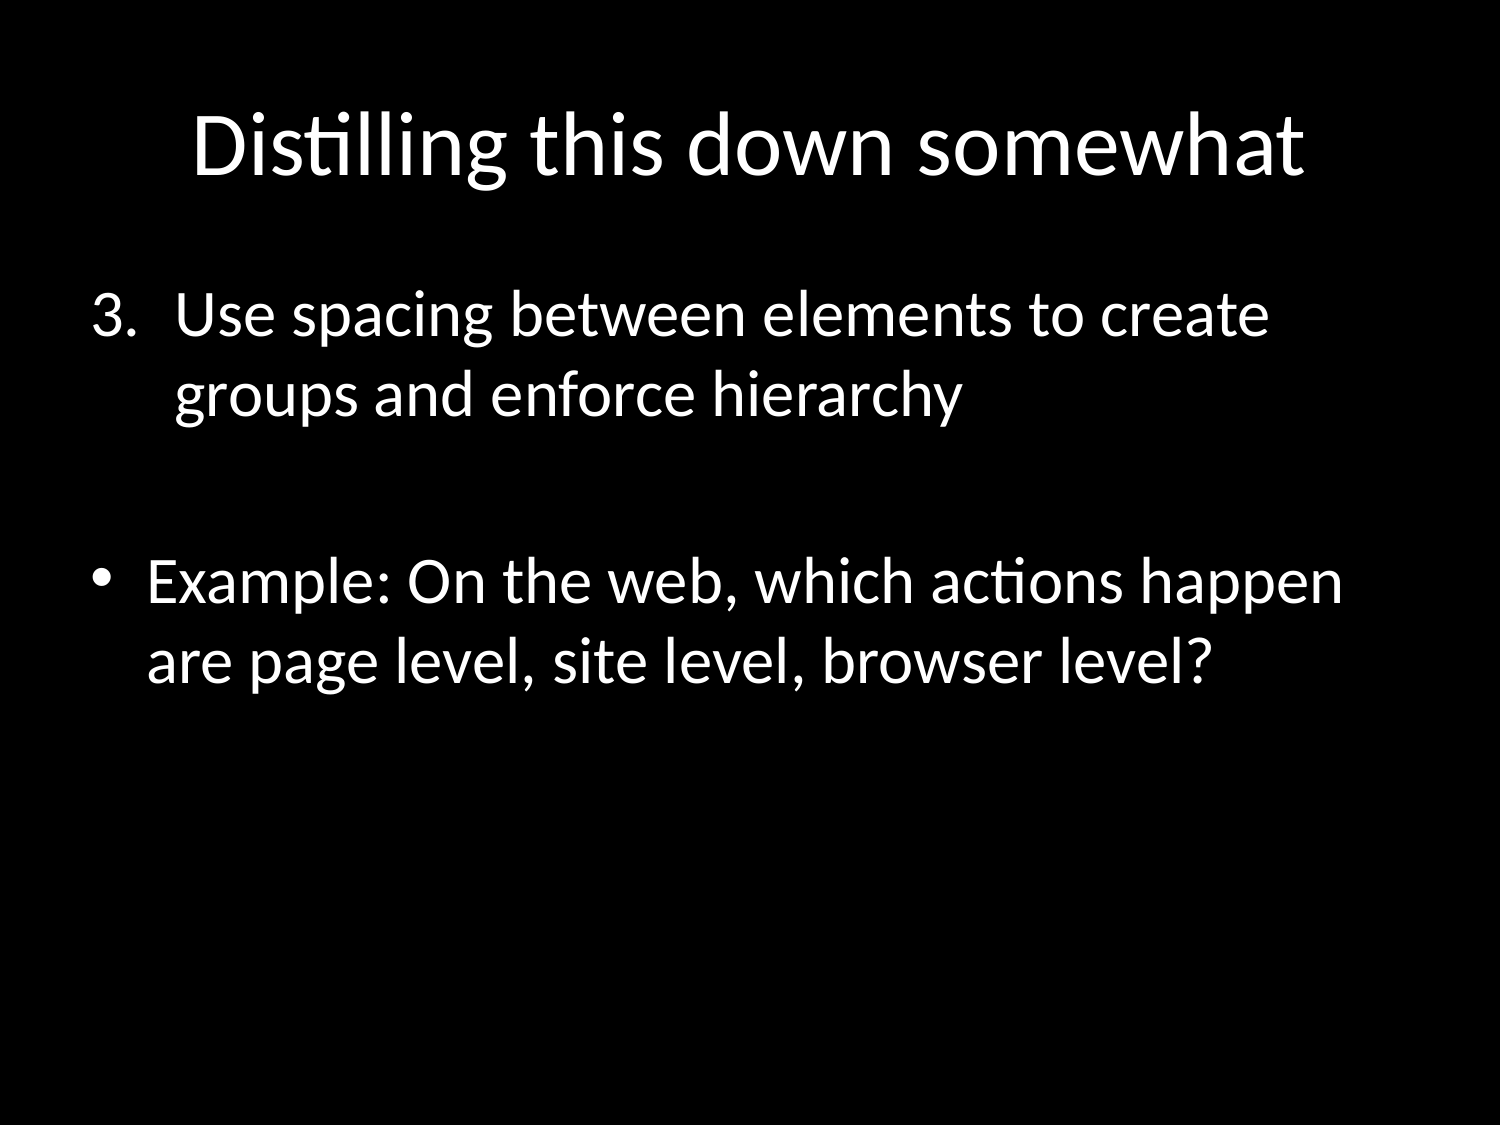

# Distilling this down somewhat
Use spacing between elements to create groups and enforce hierarchy

Example: On the web, which actions happen are page level, site level, browser level?